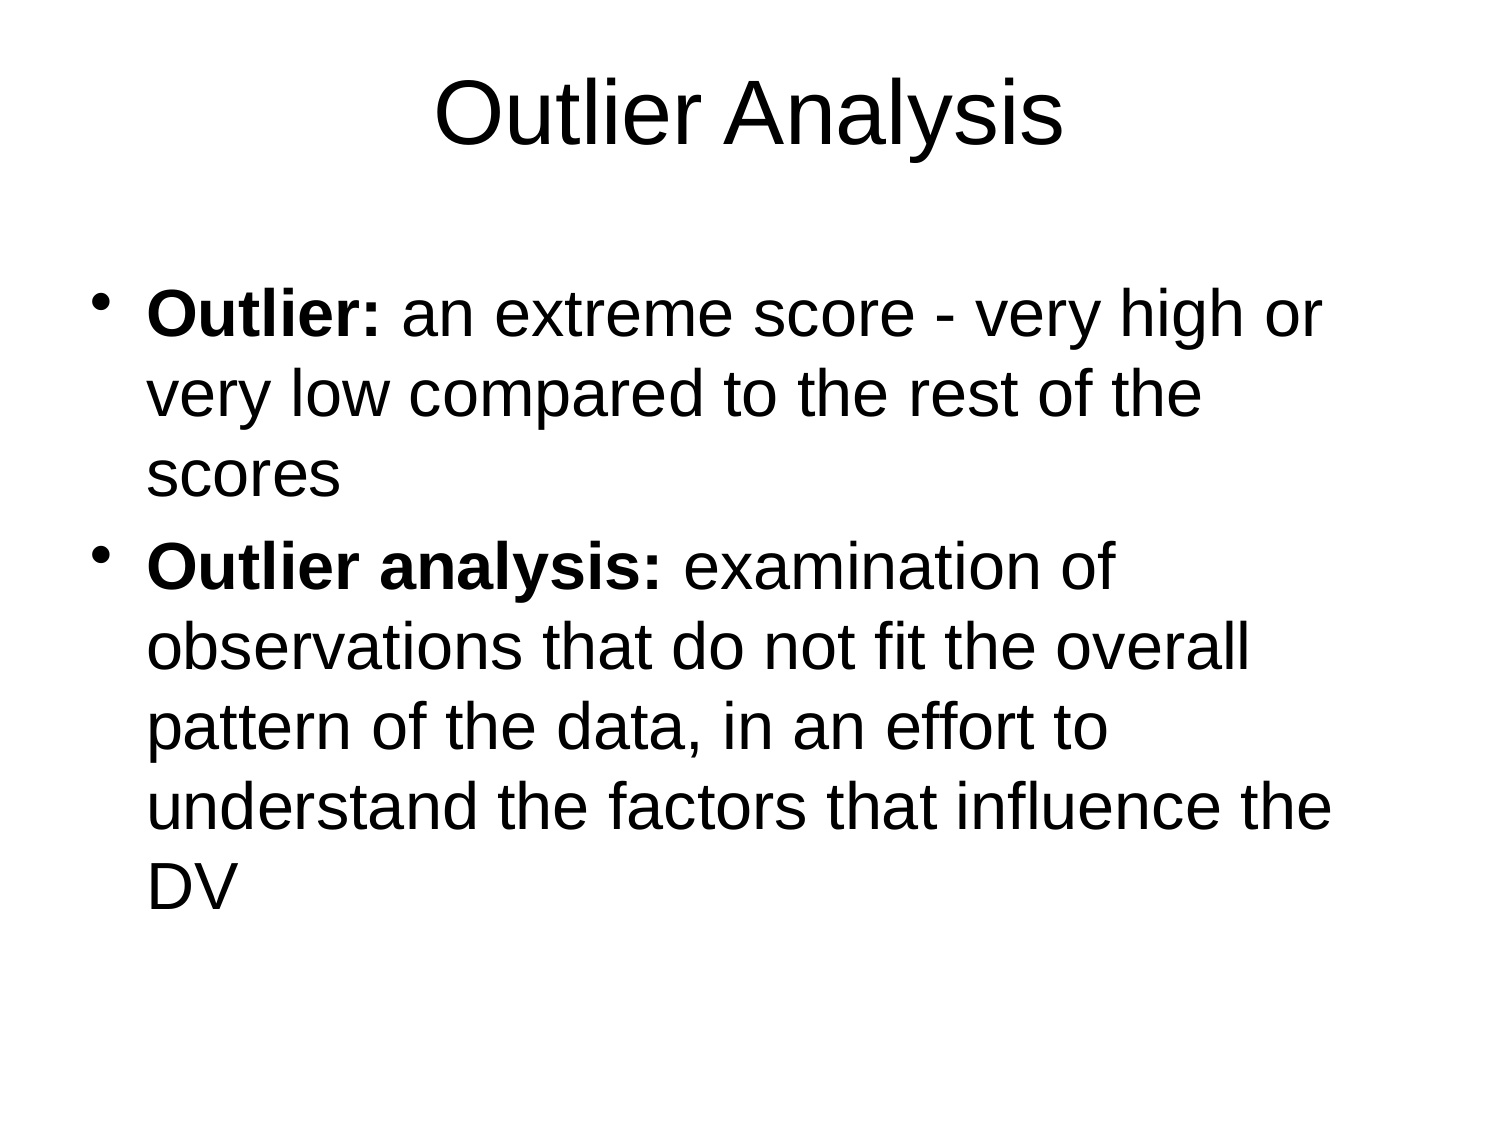

# Outlier Analysis
Outlier: an extreme score - very high or very low compared to the rest of the scores
Outlier analysis: examination of observations that do not fit the overall pattern of the data, in an effort to understand the factors that influence the DV